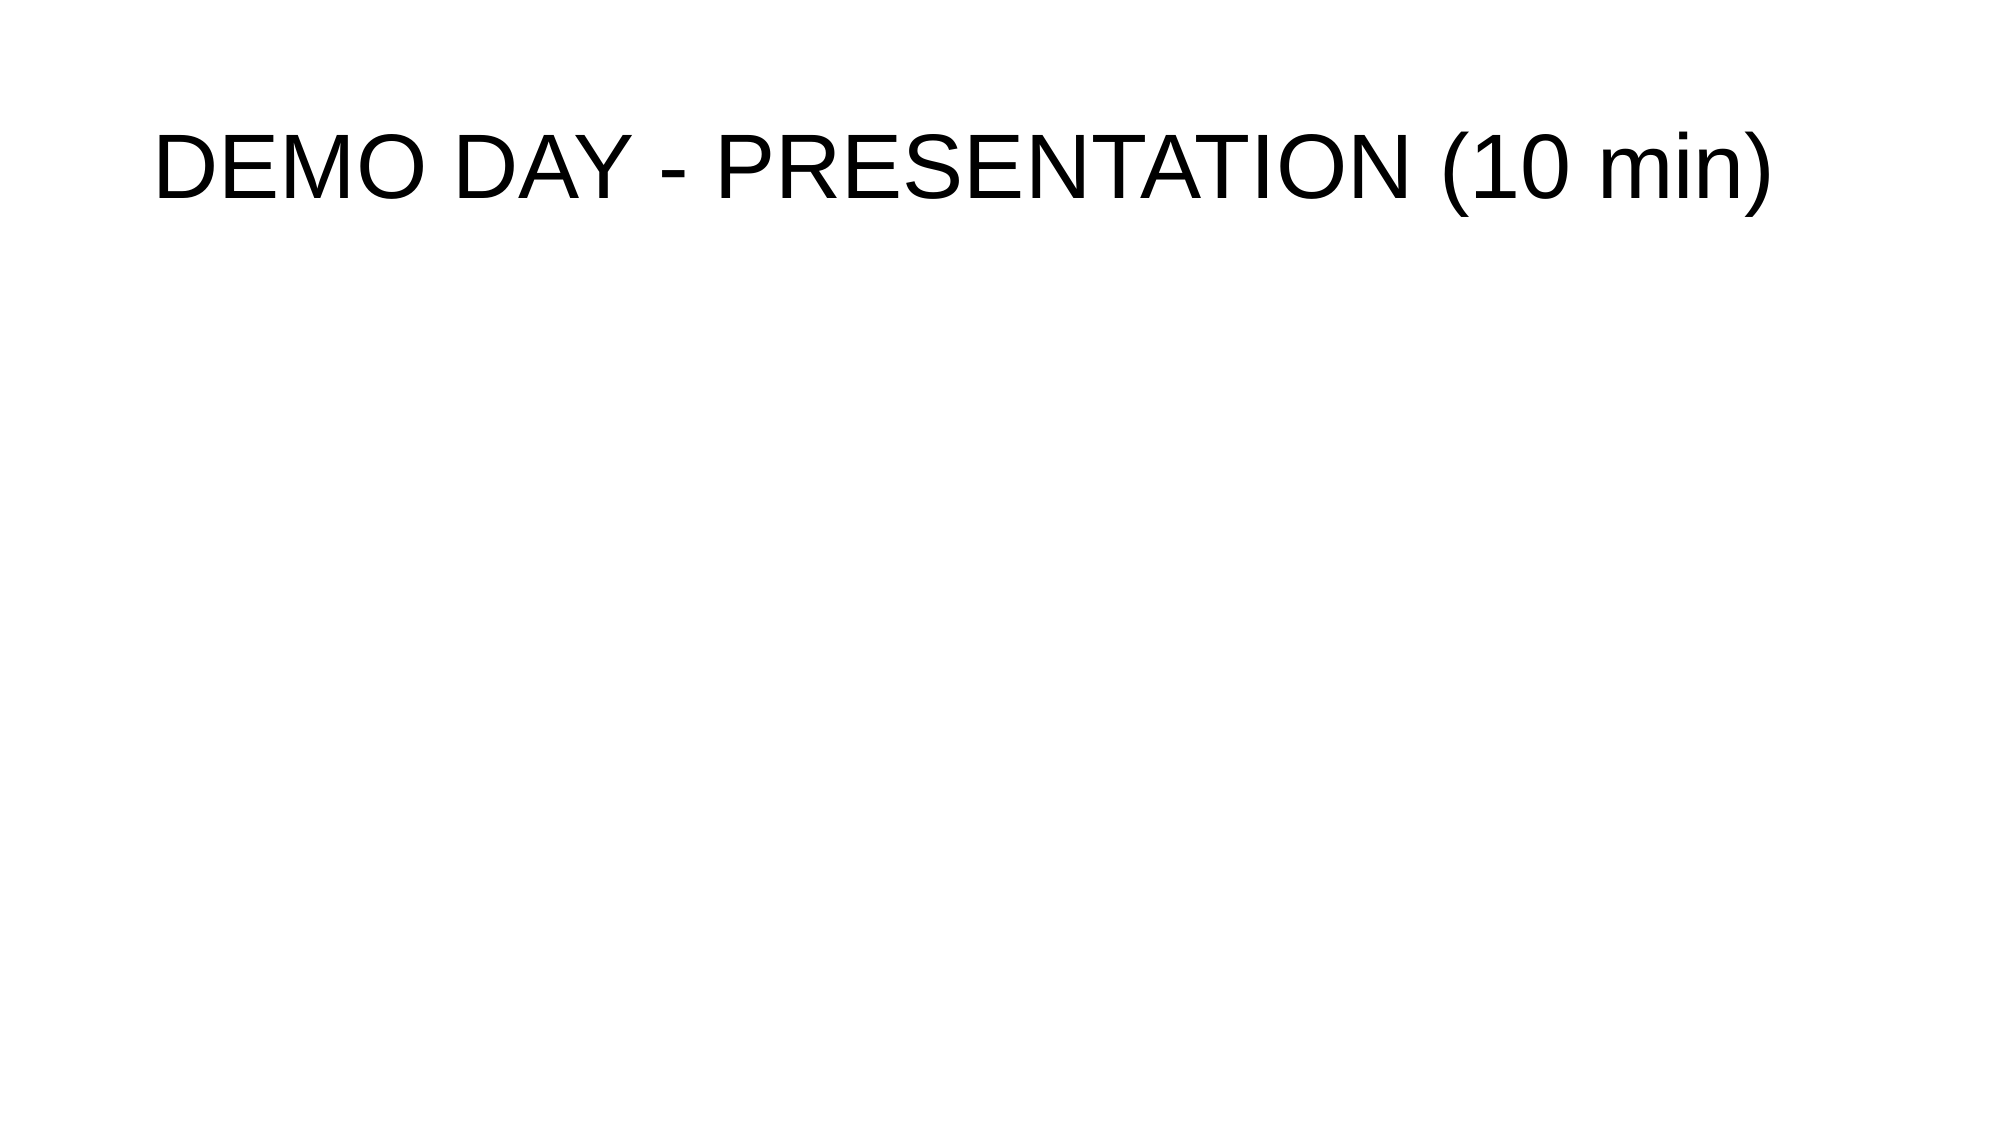

# DEMO DAY - PRESENTATION (10 min)